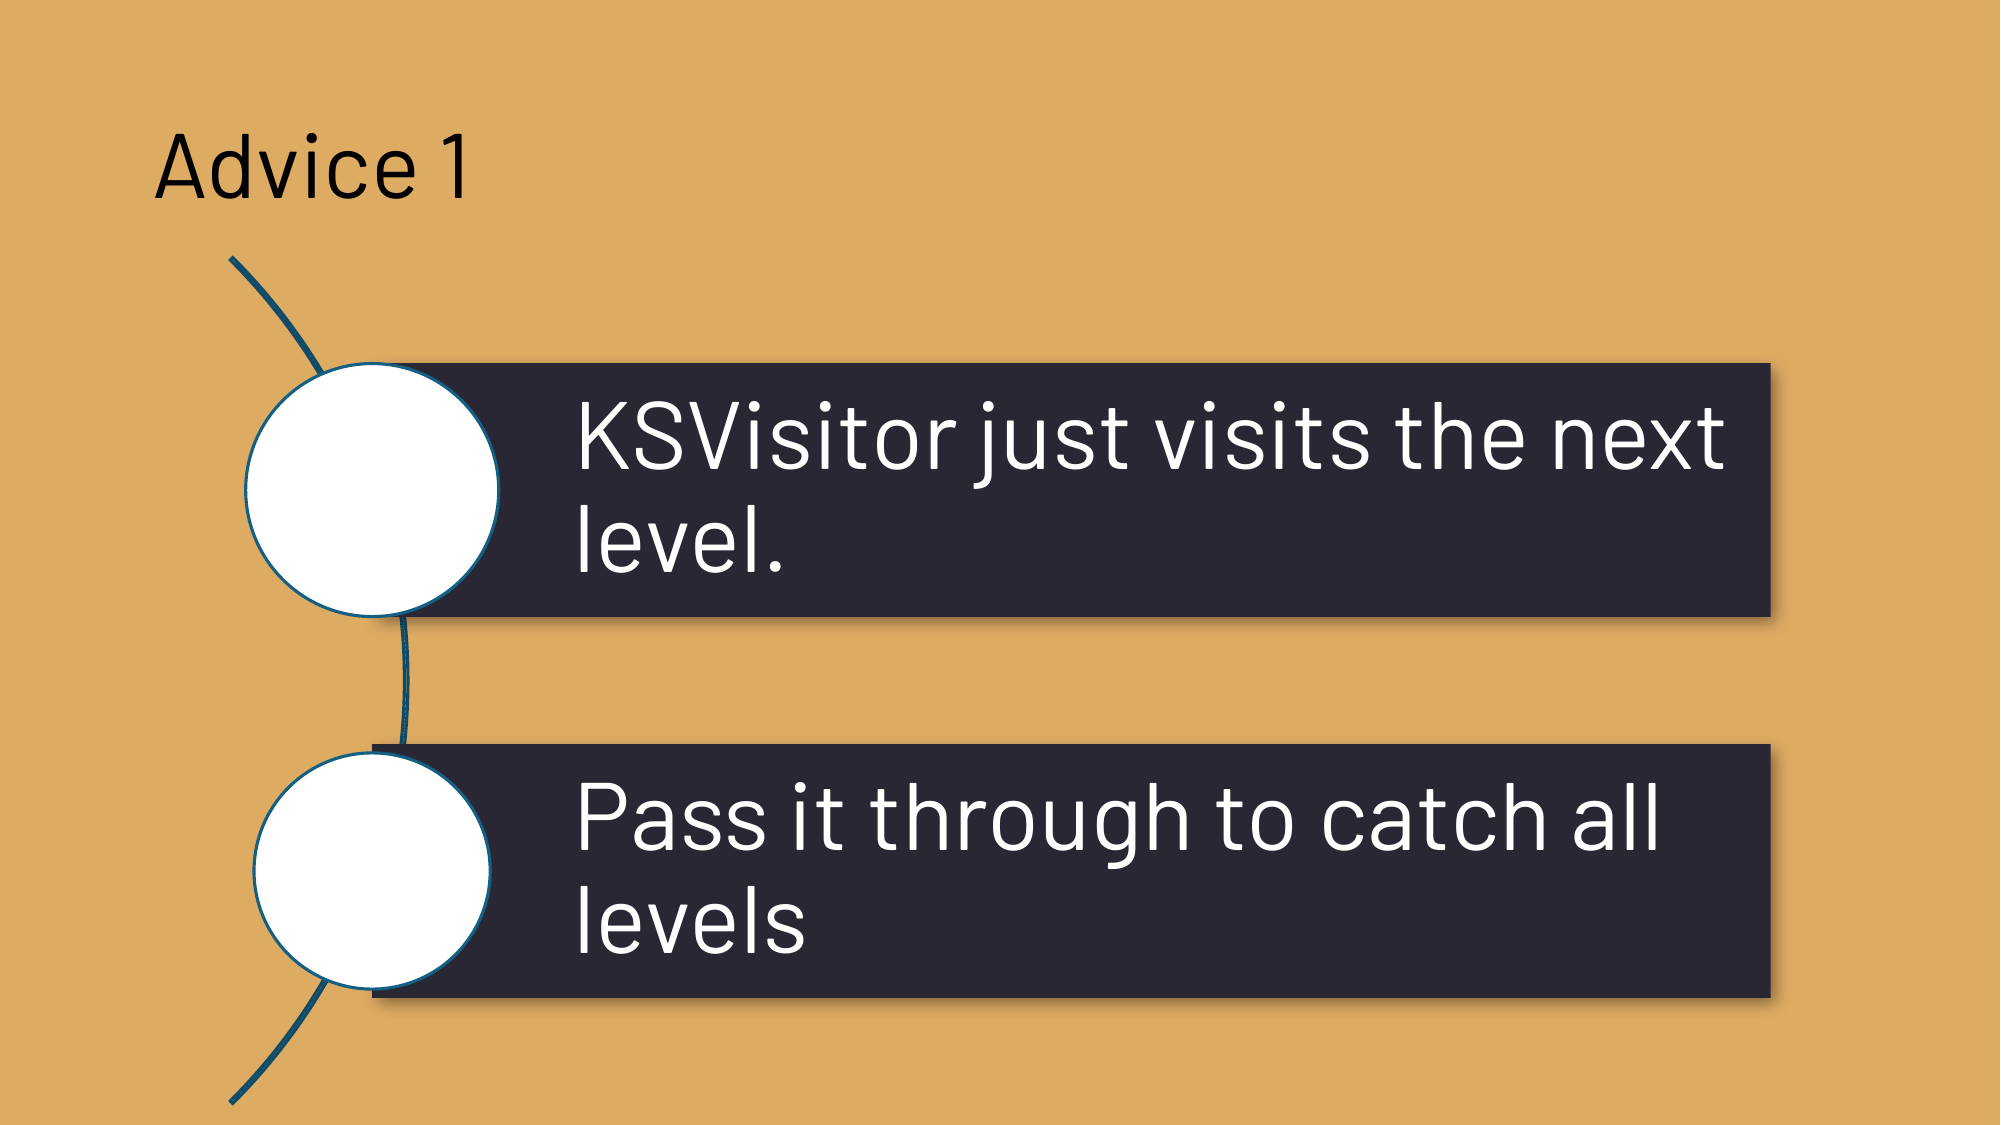

# Advice 1
KSVisitor just visits the next level.
Pass it through to catch all levels